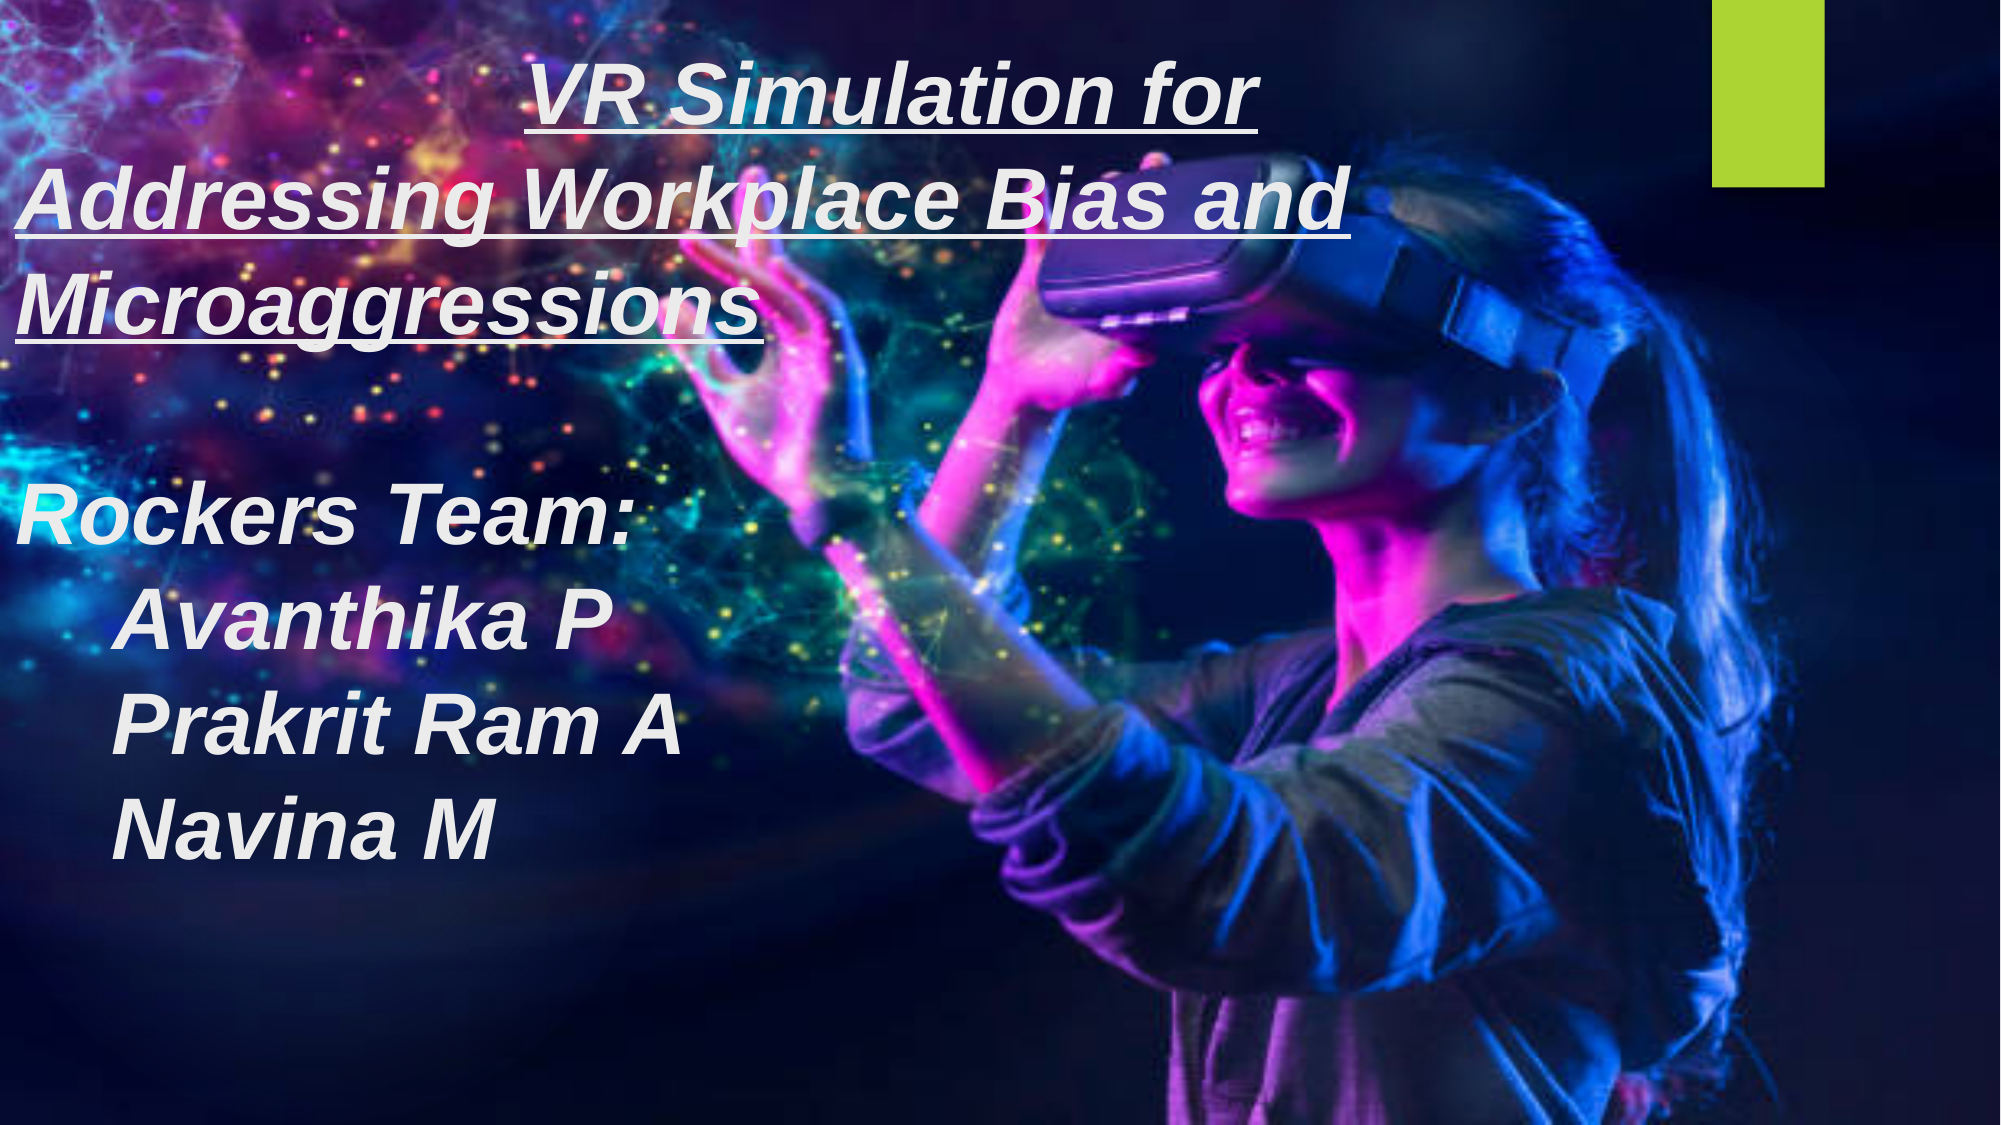

# VR Simulation for Addressing Workplace Bias and Microaggressions Rockers Team: Avanthika P Prakrit Ram A Navina M